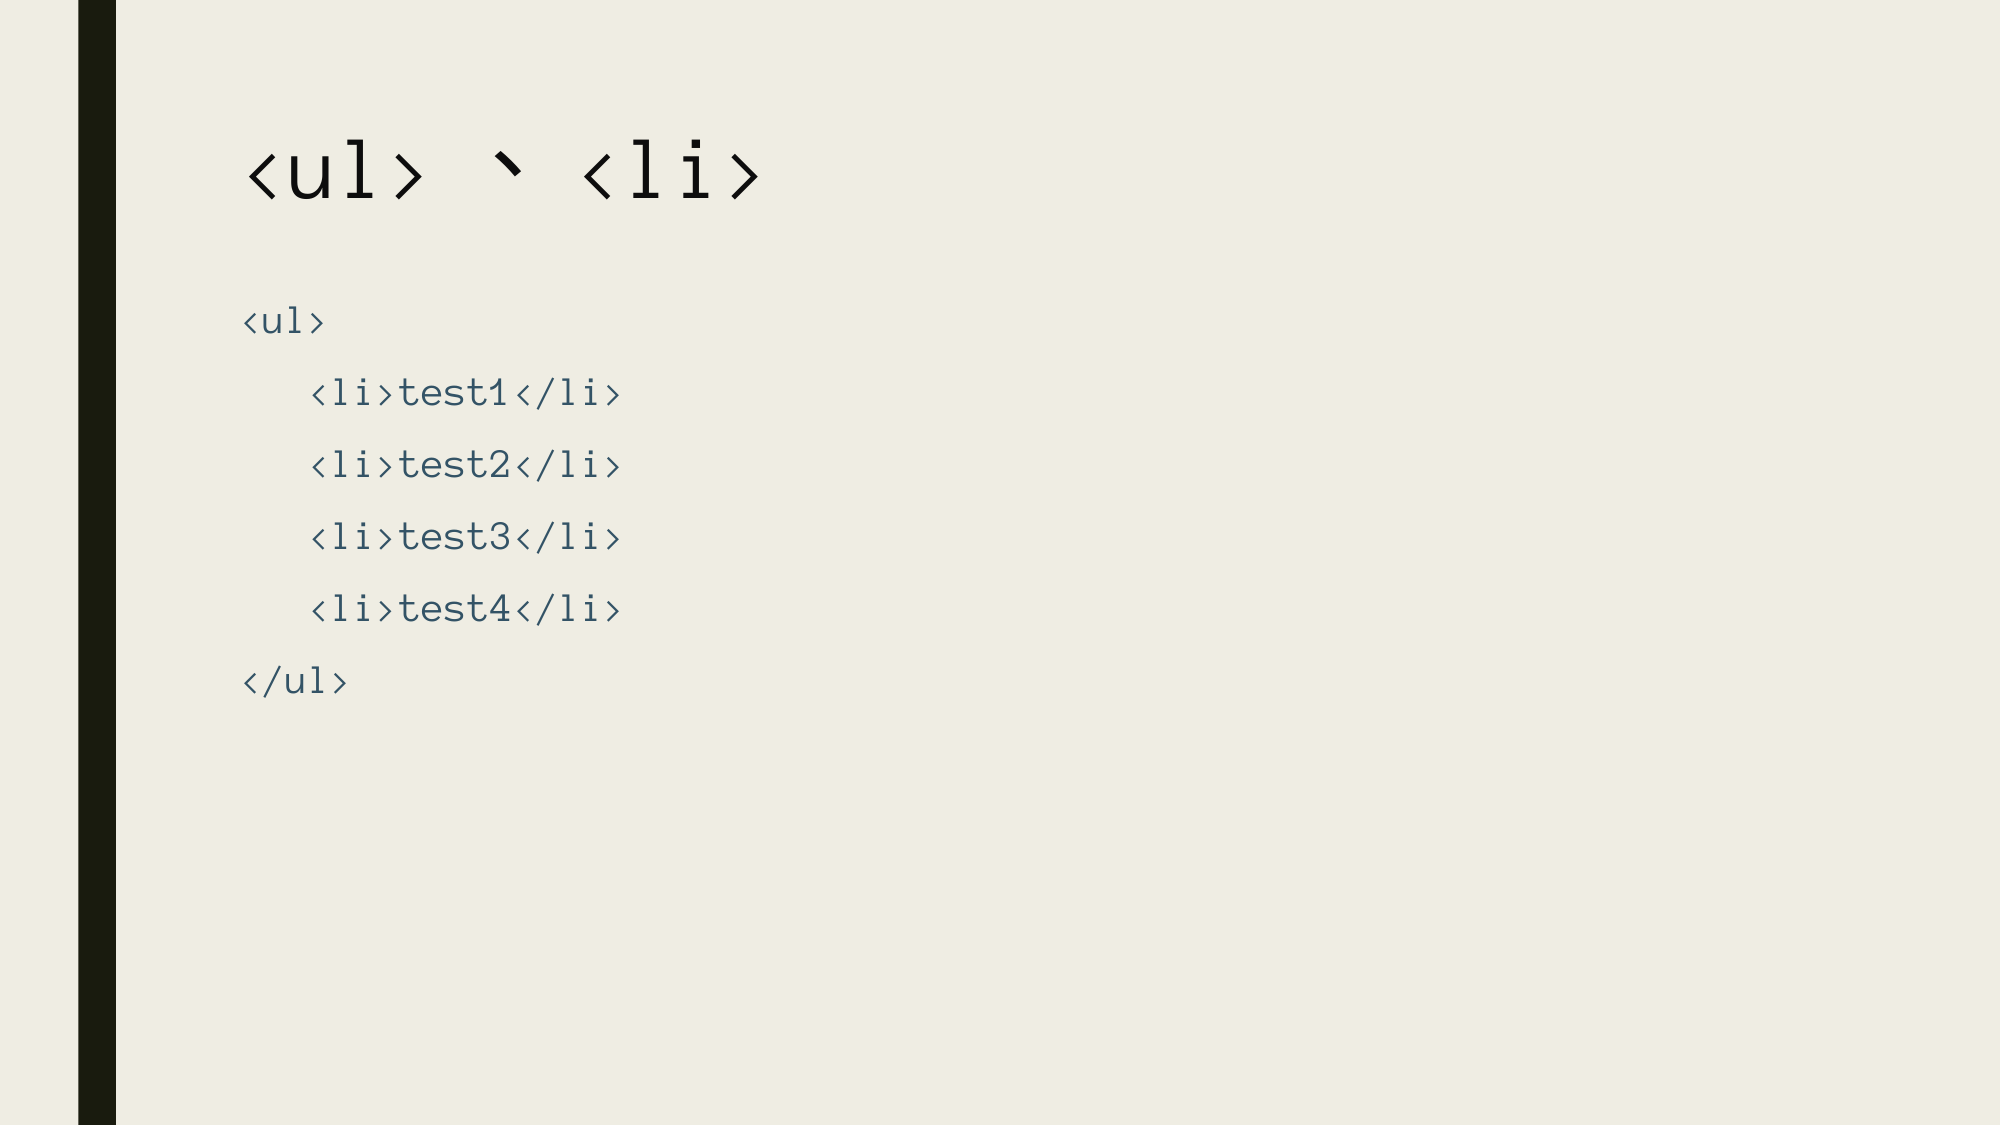

# <ul>、<li>
<ul>
   <li>test1</li>
   <li>test2</li>
   <li>test3</li>
   <li>test4</li>
</ul>